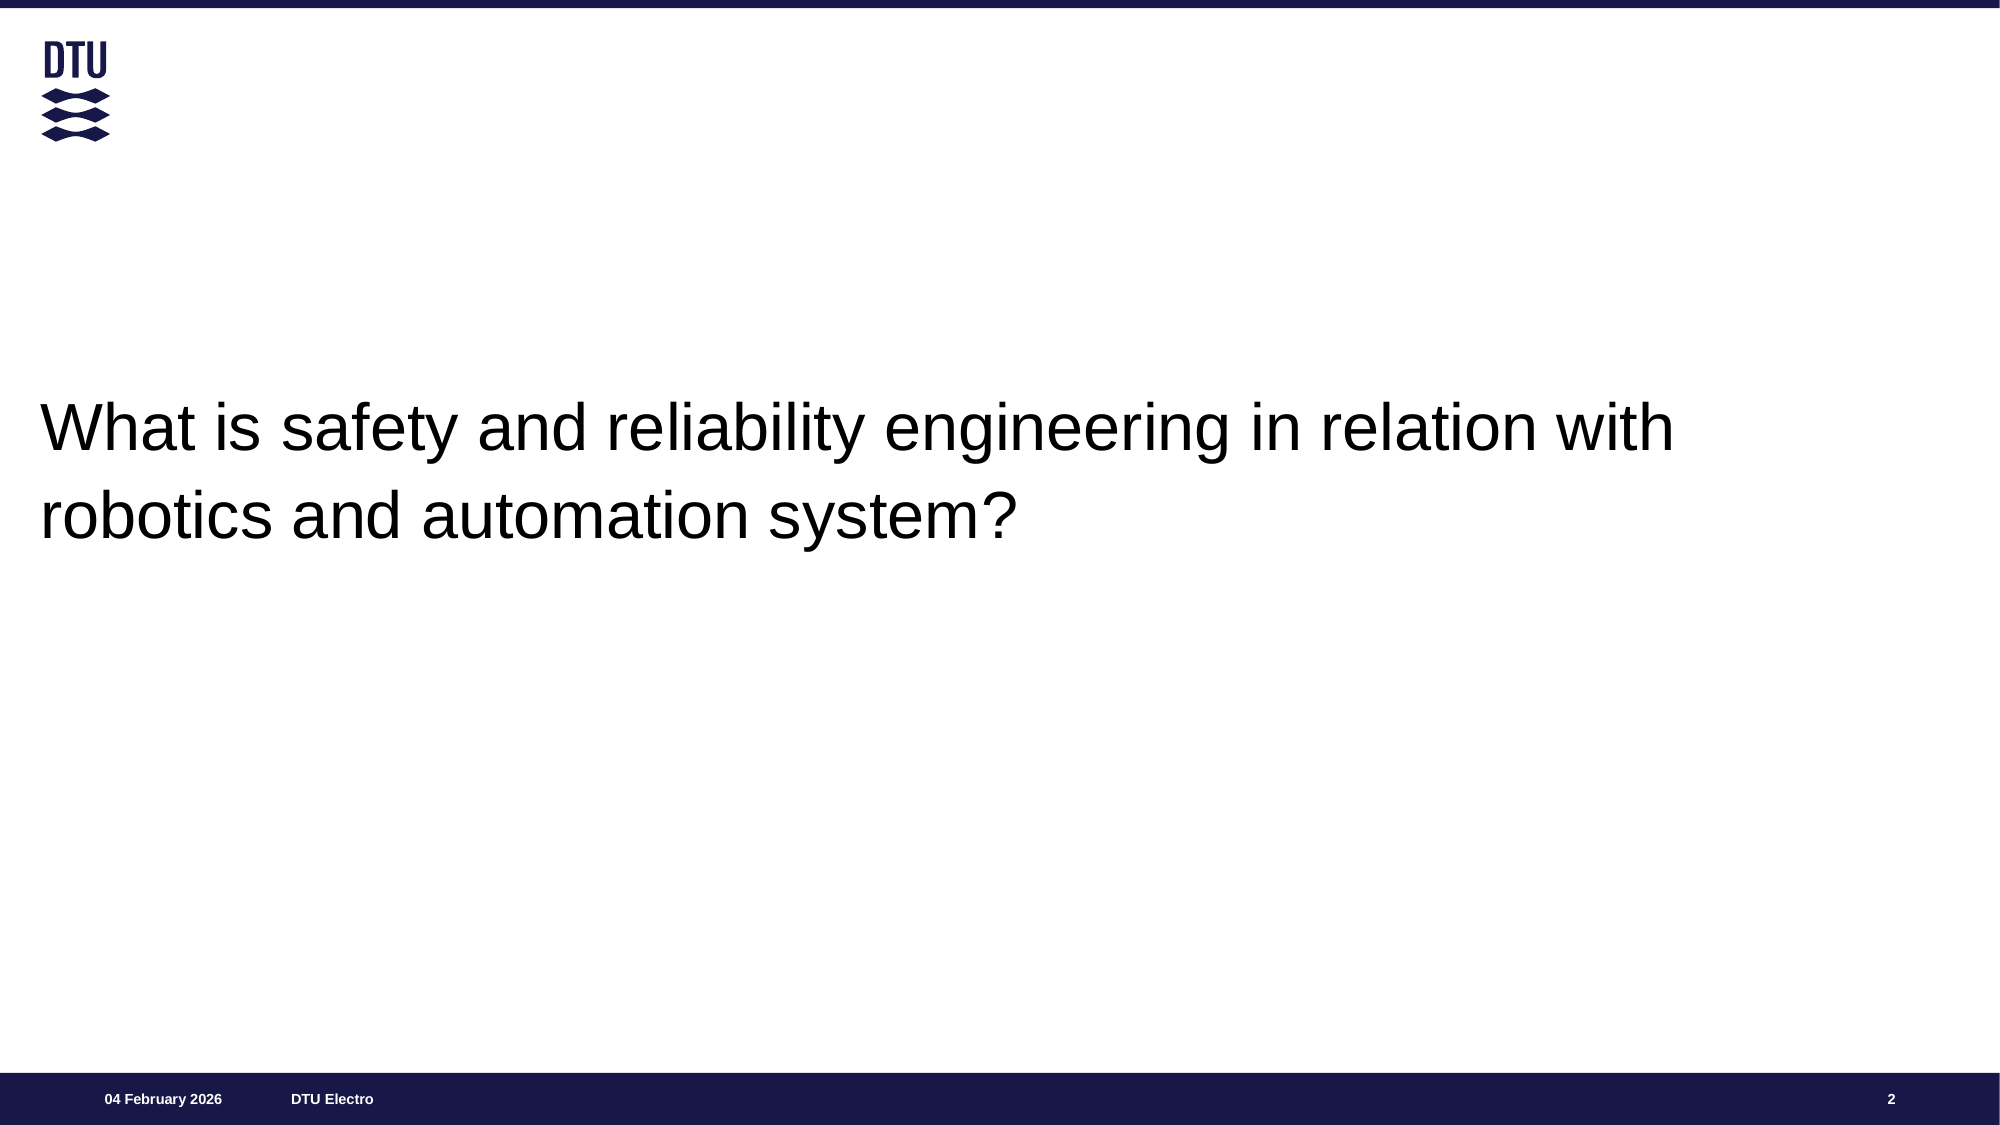

What is safety and reliability engineering in relation with robotics and automation system?
2